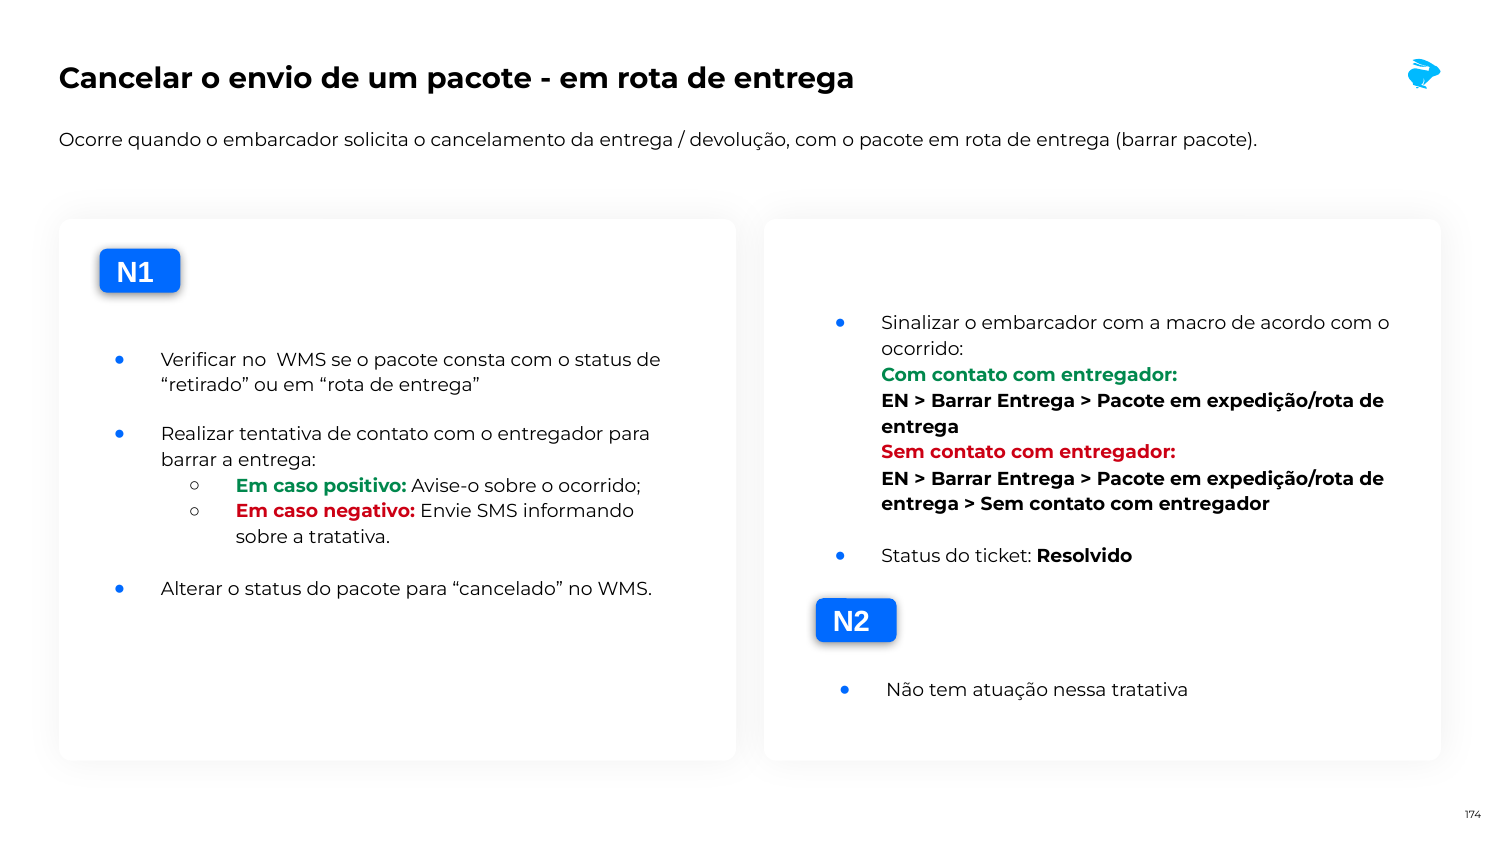

# Cancelar o envio de um pacote - em rota de entrega

Ocorre quando o embarcador solicita o cancelamento da entrega / devolução, com o pacote em rota de entrega (barrar pacote).

N1
Sinalizar o embarcador com a macro de acordo com o ocorrido:
Com contato com entregador:
EN > Barrar Entrega > Pacote em expedição/rota de entrega
Sem contato com entregador:
EN > Barrar Entrega > Pacote em expedição/rota de entrega > Sem contato com entregador

Status do ticket: Resolvido

Verificar no  WMS se o pacote consta com o status de “retirado” ou em “rota de entrega”
Realizar tentativa de contato com o entregador para barrar a entrega:
Em caso positivo: Avise-o sobre o ocorrido;
Em caso negativo: Envie SMS informando sobre a tratativa.
Alterar o status do pacote para “cancelado” no WMS.

N2
Não tem atuação nessa tratativa

.

174